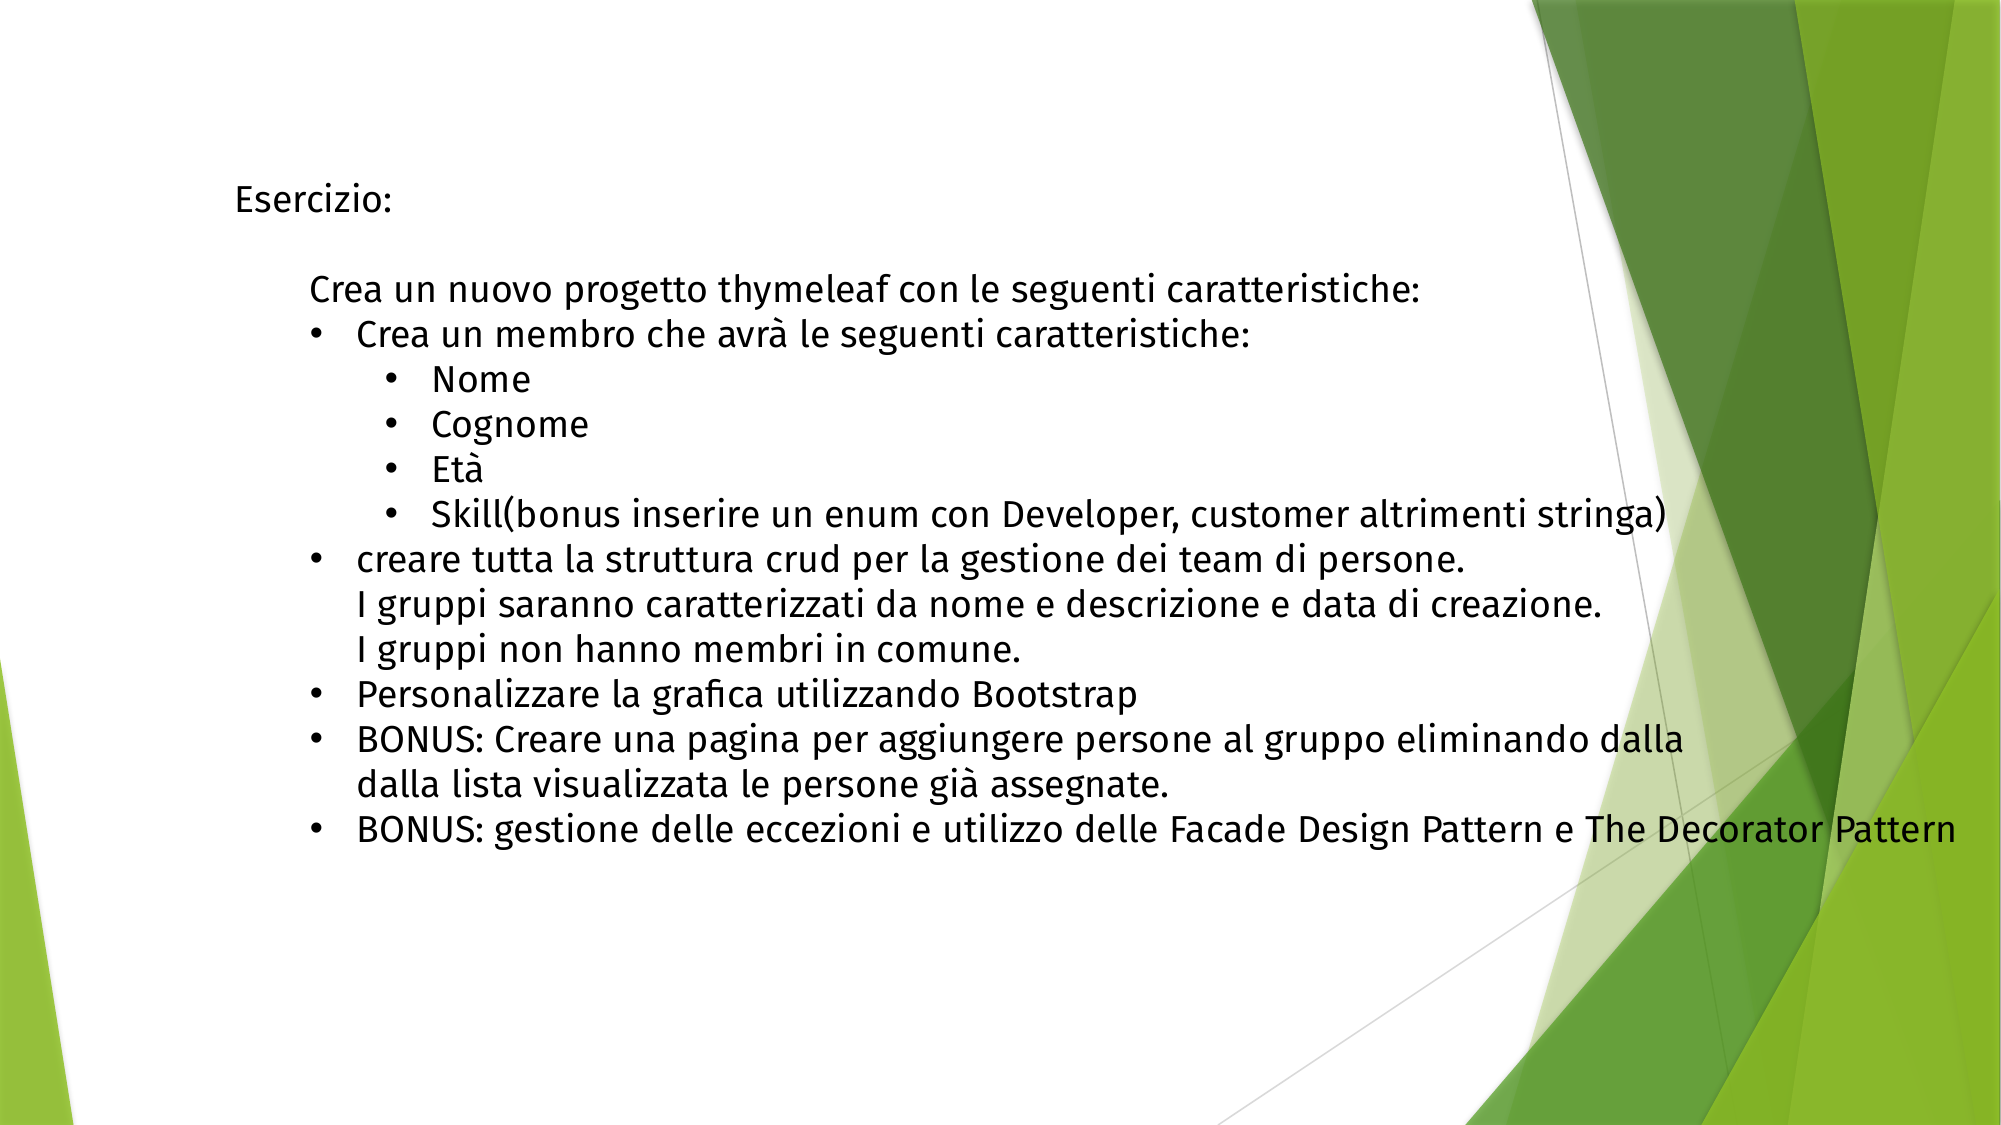

Esercizio:
Crea un nuovo progetto thymeleaf con le seguenti caratteristiche:
Crea un membro che avrà le seguenti caratteristiche:
Nome
Cognome
Età
Skill(bonus inserire un enum con Developer, customer altrimenti stringa)
creare tutta la struttura crud per la gestione dei team di persone.
I gruppi saranno caratterizzati da nome e descrizione e data di creazione.
I gruppi non hanno membri in comune.
Personalizzare la grafica utilizzando Bootstrap
BONUS: Creare una pagina per aggiungere persone al gruppo eliminando dalla
dalla lista visualizzata le persone già assegnate.
BONUS: gestione delle eccezioni e utilizzo delle Facade Design Pattern e The Decorator Pattern